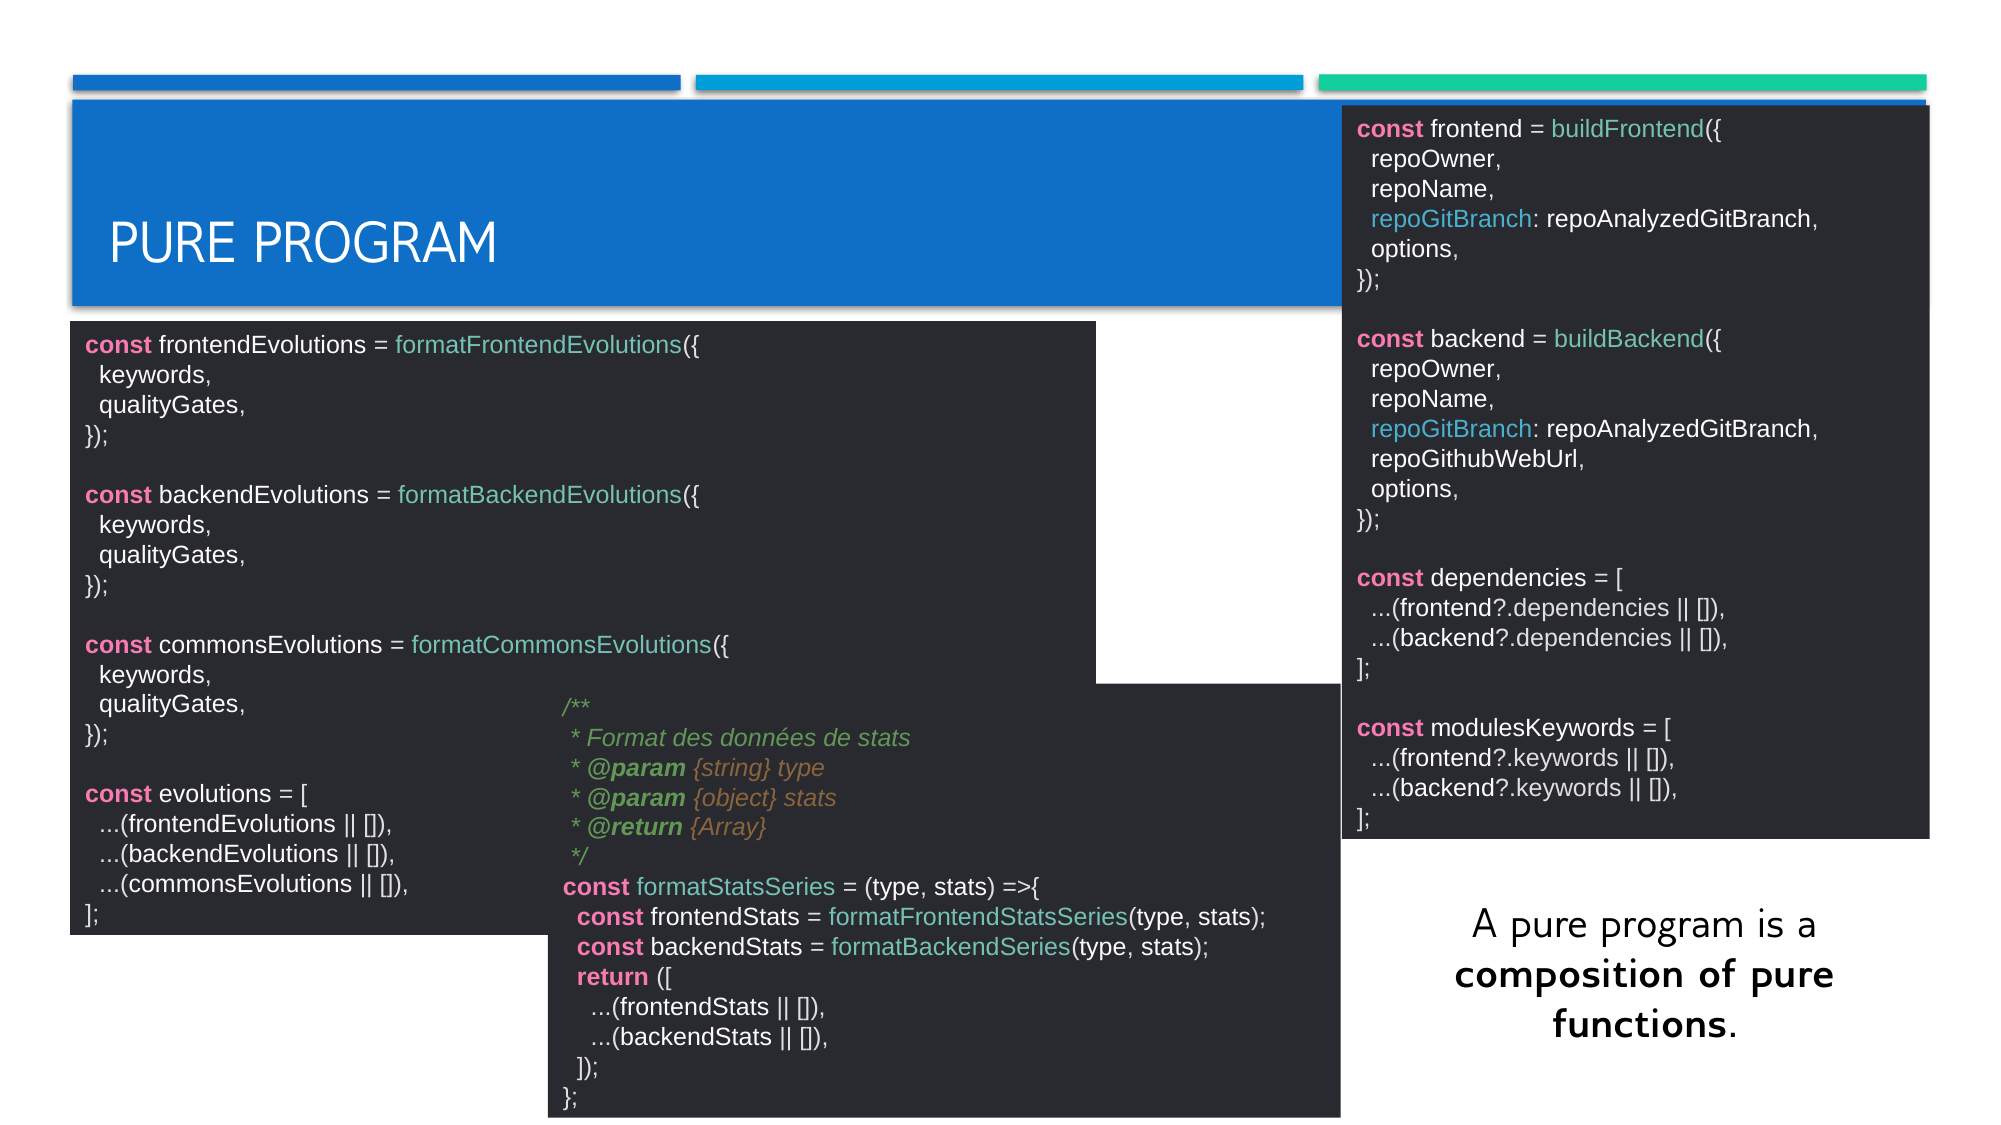

const frontend = buildFrontend({
  repoOwner,
  repoName,
  repoGitBranch: repoAnalyzedGitBranch,
  options,
});
const backend = buildBackend({
  repoOwner,
  repoName,
  repoGitBranch: repoAnalyzedGitBranch,
  repoGithubWebUrl,
  options,
});
const dependencies = [
  ...(frontend?.dependencies || []),
  ...(backend?.dependencies || []),
];
const modulesKeywords = [
  ...(frontend?.keywords || []),
  ...(backend?.keywords || []),
];
# Pure program
const frontendEvolutions = formatFrontendEvolutions({
  keywords,
  qualityGates,
});
const backendEvolutions = formatBackendEvolutions({
  keywords,
  qualityGates,
});
const commonsEvolutions = formatCommonsEvolutions({
  keywords,
  qualityGates,
});
const evolutions = [
  ...(frontendEvolutions || []),
  ...(backendEvolutions || []),
  ...(commonsEvolutions || []),
];
/**
 * Format des données de stats
 * @param {string} type
 * @param {object} stats
 * @return {Array}
 */
const formatStatsSeries = (type, stats) =>{
  const frontendStats = formatFrontendStatsSeries(type, stats);
  const backendStats = formatBackendSeries(type, stats);
  return ([
    ...(frontendStats || []),
    ...(backendStats || []),
  ]);
};
A pure program is a composition of pure functions.